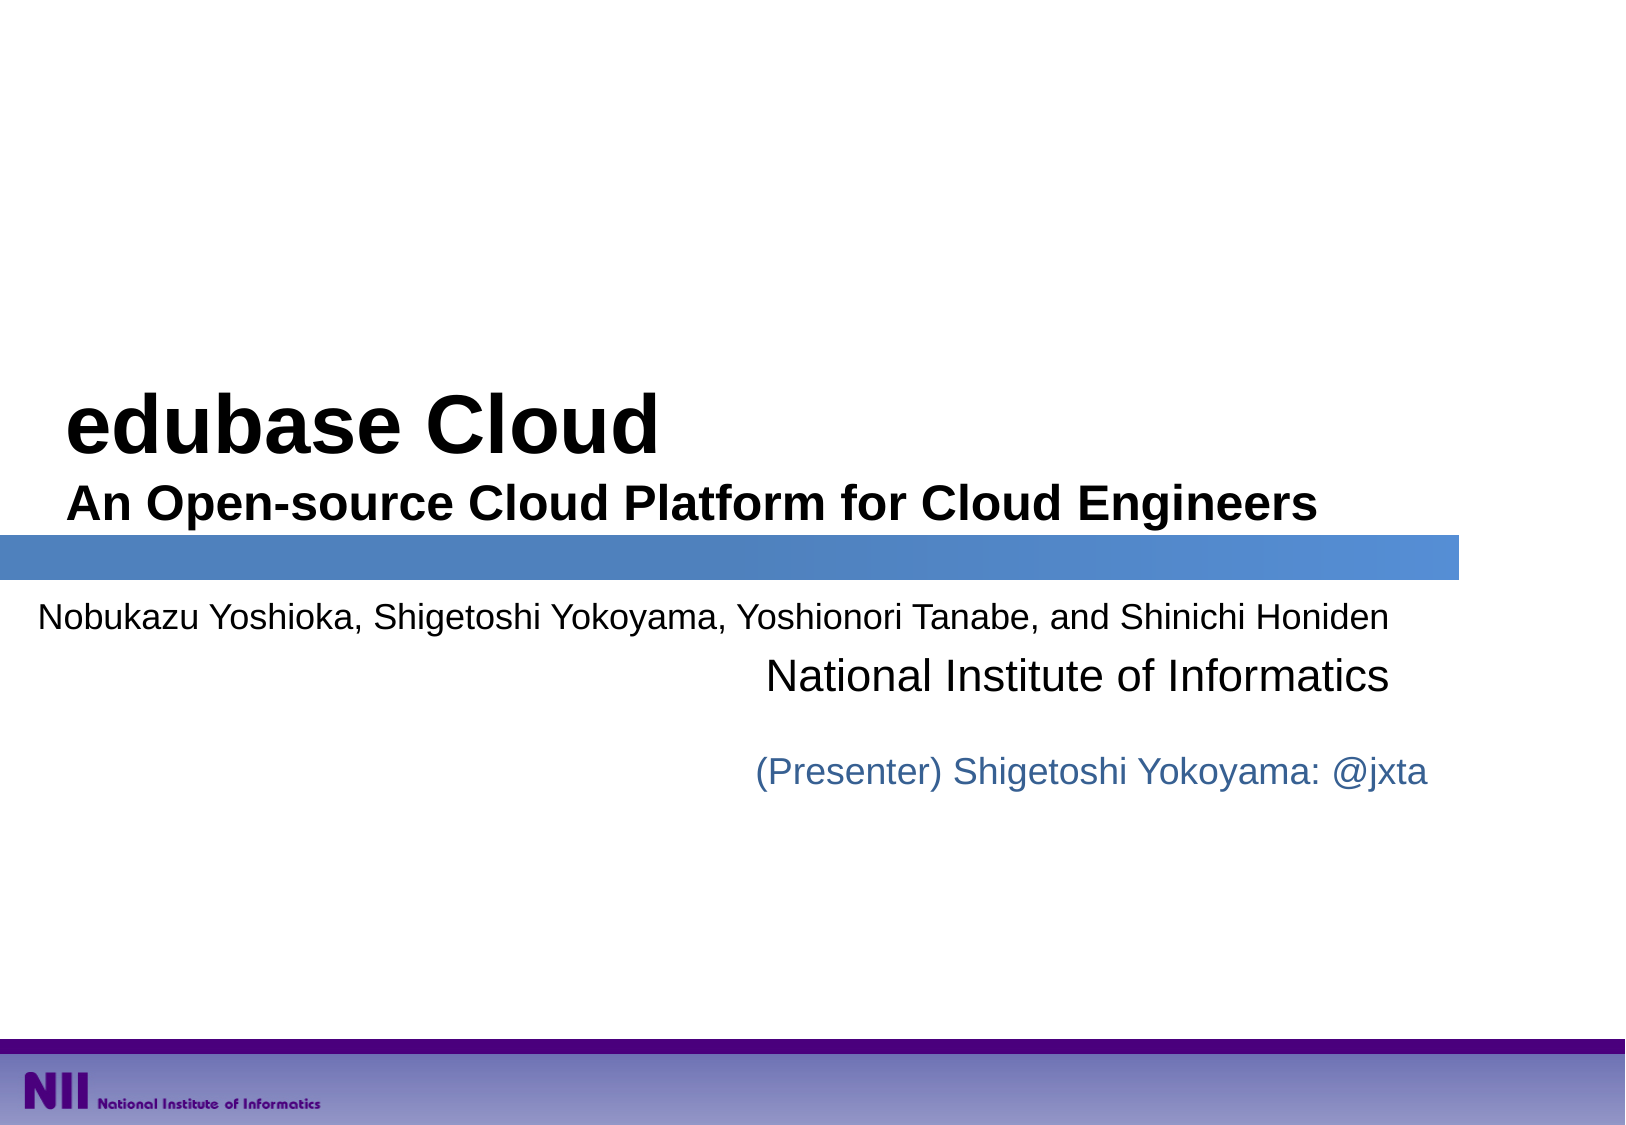

edubase Cloud
An Open-source Cloud Platform for Cloud Engineers
Nobukazu Yoshioka, Shigetoshi Yokoyama, Yoshionori Tanabe, and Shinichi Honiden
National Institute of Informatics
(Presenter) Shigetoshi Yokoyama: @jxta